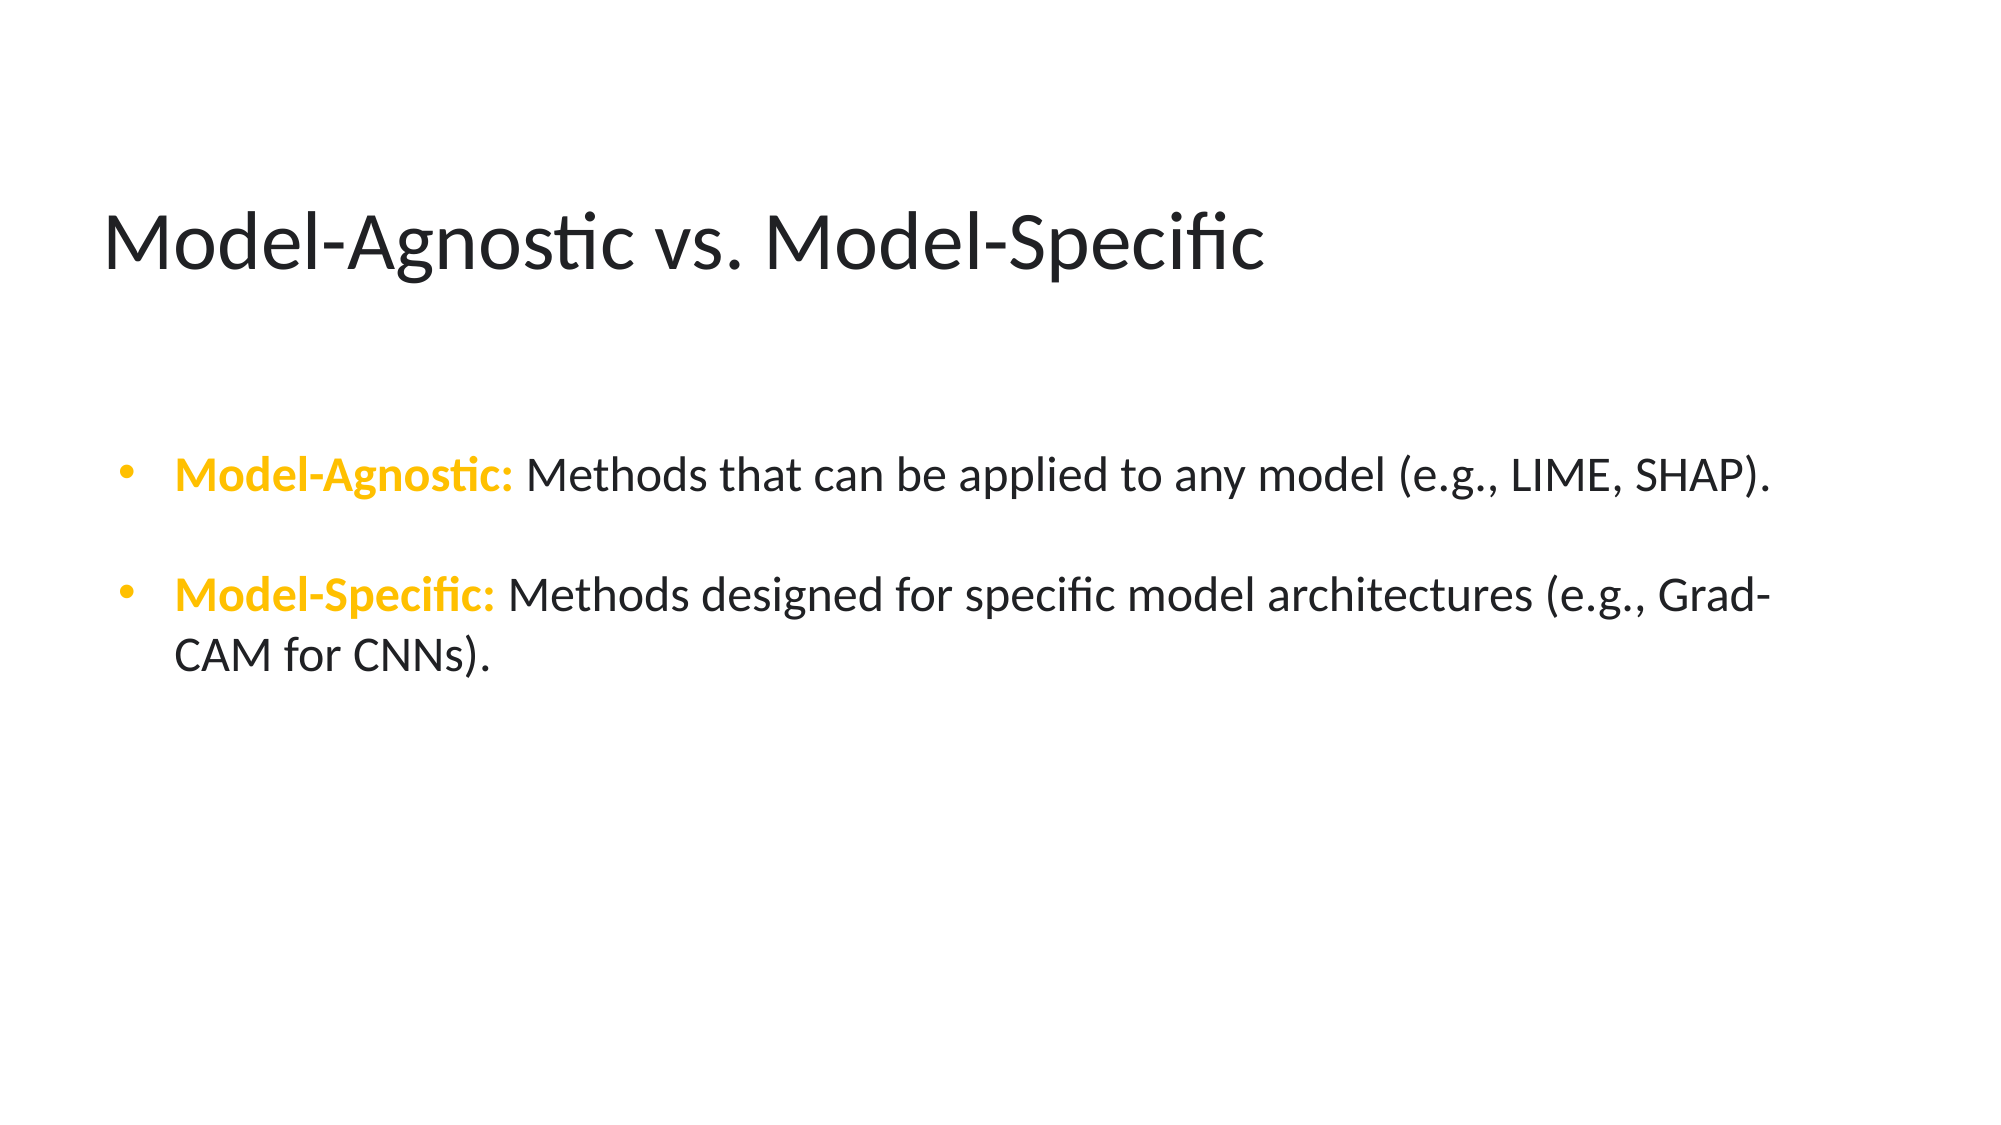

Model-Agnostic vs. Model-Specific
Model-Agnostic: Methods that can be applied to any model (e.g., LIME, SHAP).

Model-Specific: Methods designed for specific model architectures (e.g., Grad-CAM for CNNs).